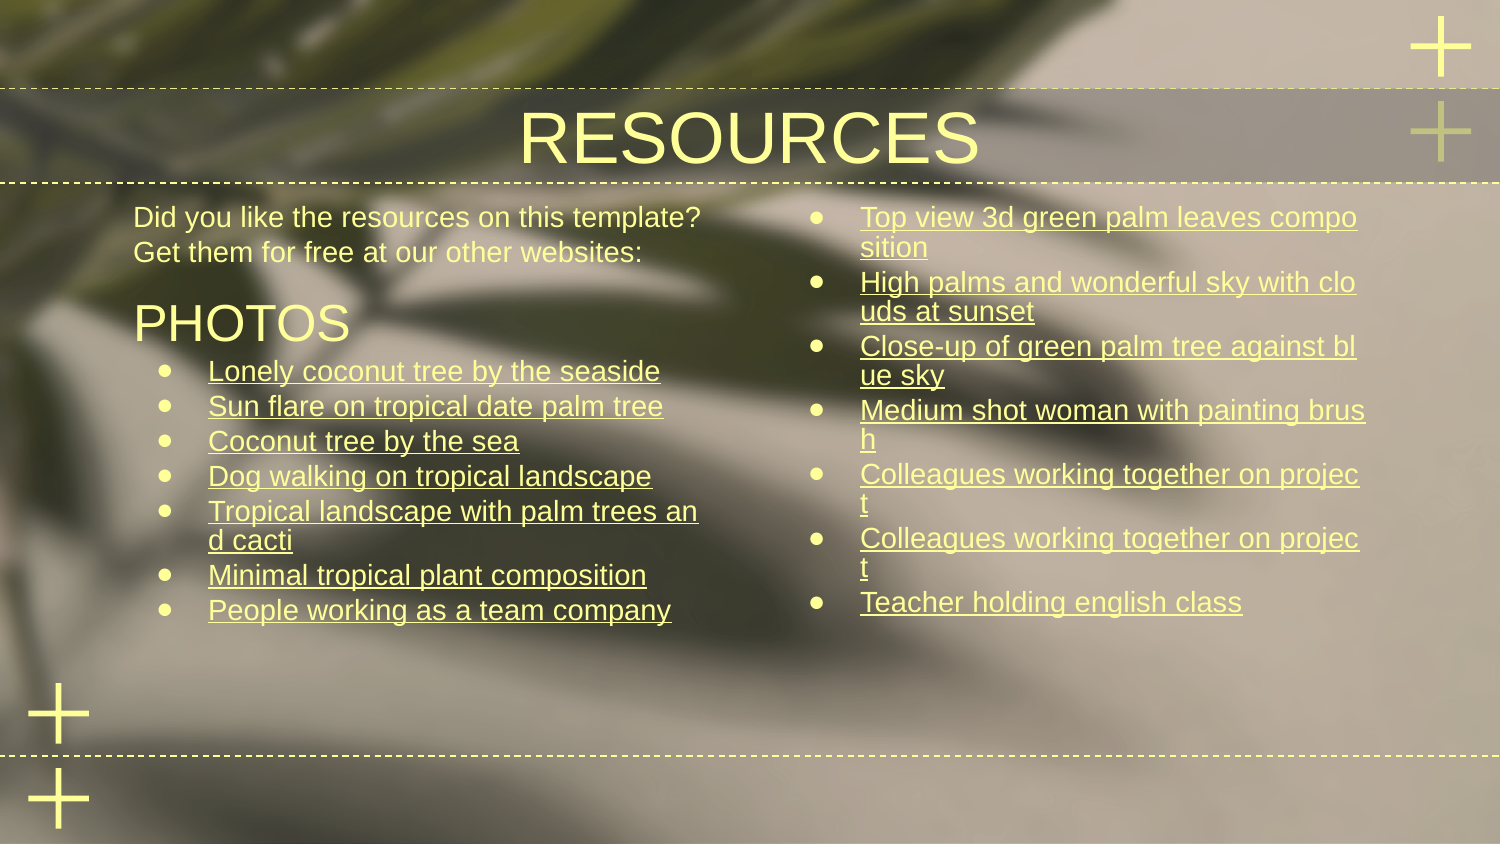

# RESOURCES

Did you like the resources on this template? Get them for free at our other websites:
PHOTOS
Lonely coconut tree by the seaside
Sun flare on tropical date palm tree
Coconut tree by the sea
Dog walking on tropical landscape
Tropical landscape with palm trees and cacti
Minimal tropical plant composition
People working as a team company
Top view 3d green palm leaves composition
High palms and wonderful sky with clouds at sunset
Close-up of green palm tree against blue sky
Medium shot woman with painting brush
Colleagues working together on project
Colleagues working together on project
Teacher holding english class